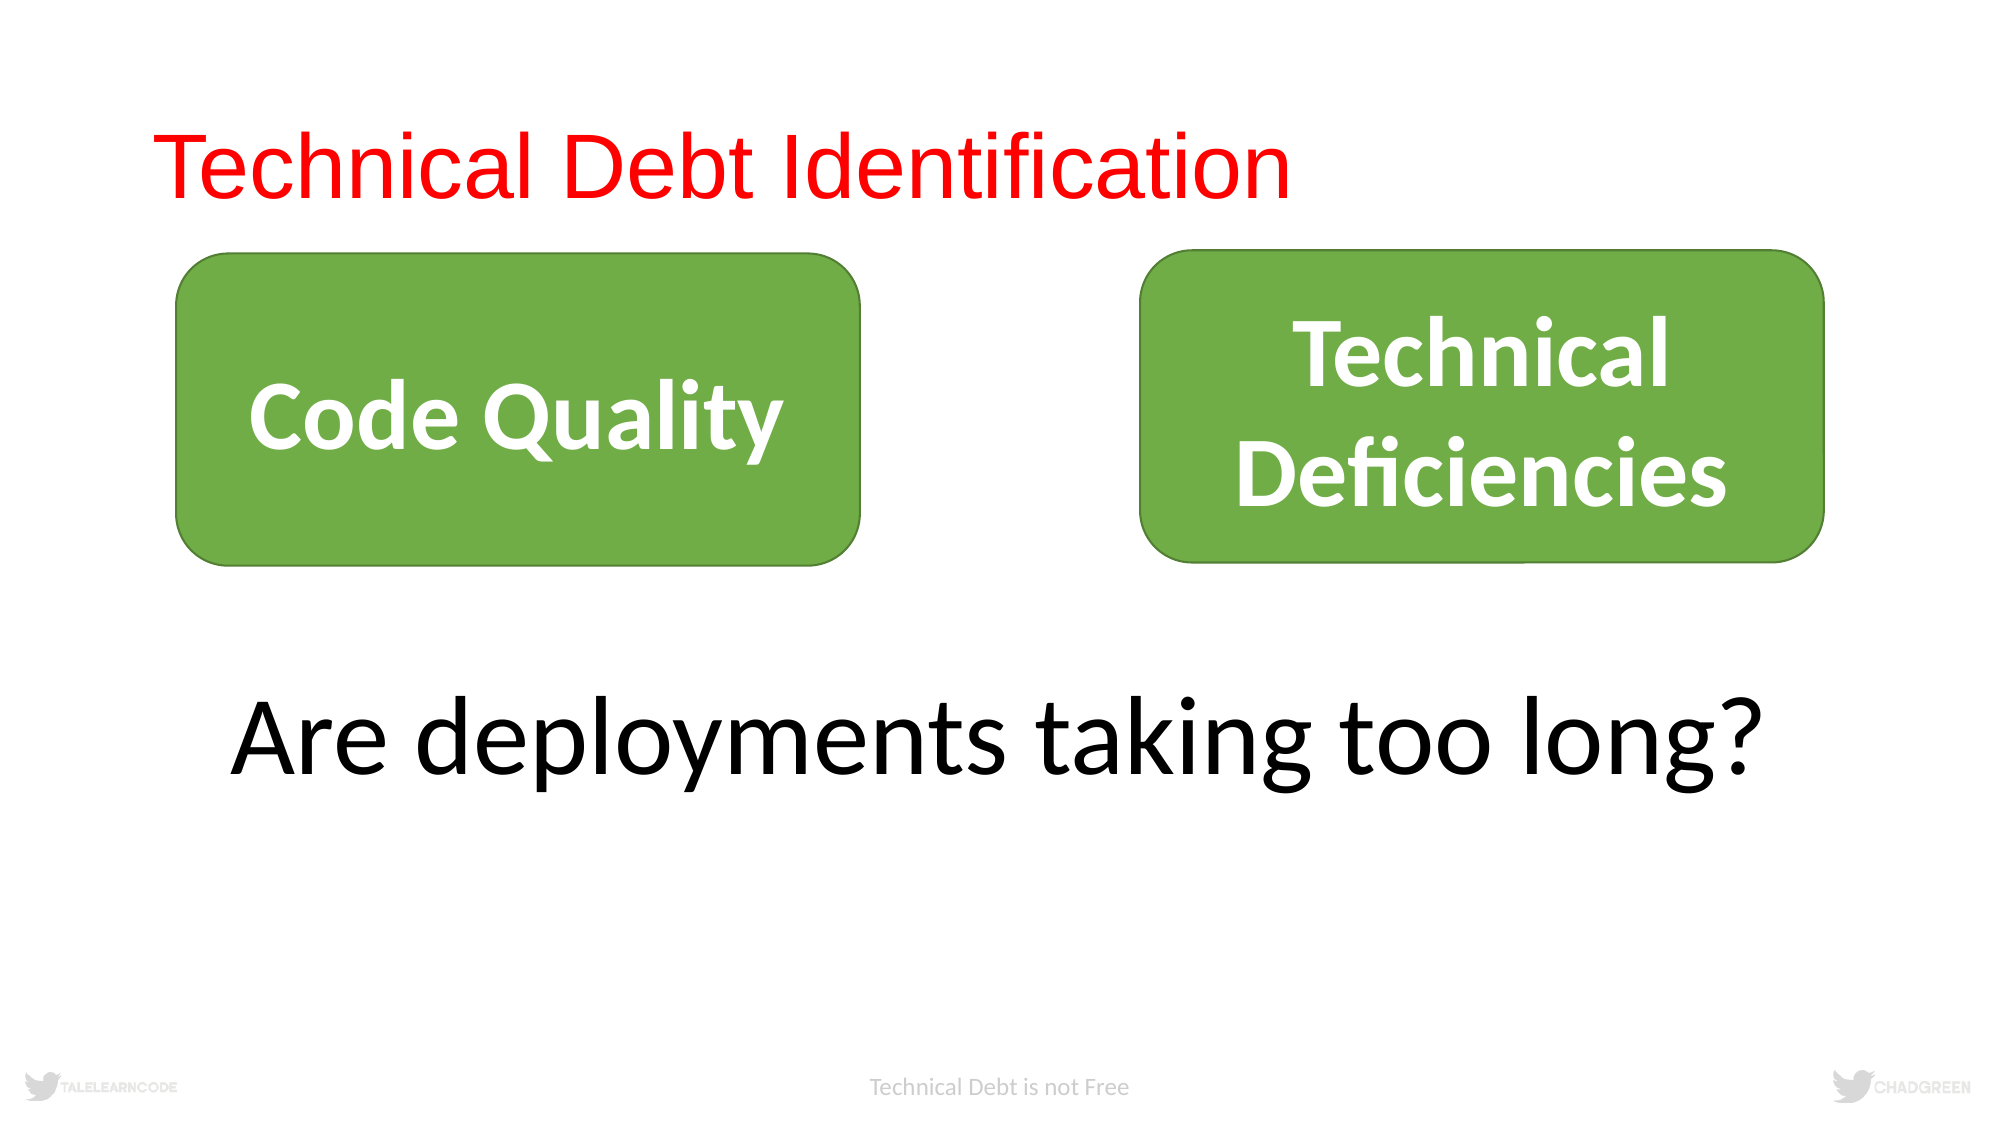

# Technical Debt Identification
Technical Deficiencies
Code Quality
Are deployments taking too long?